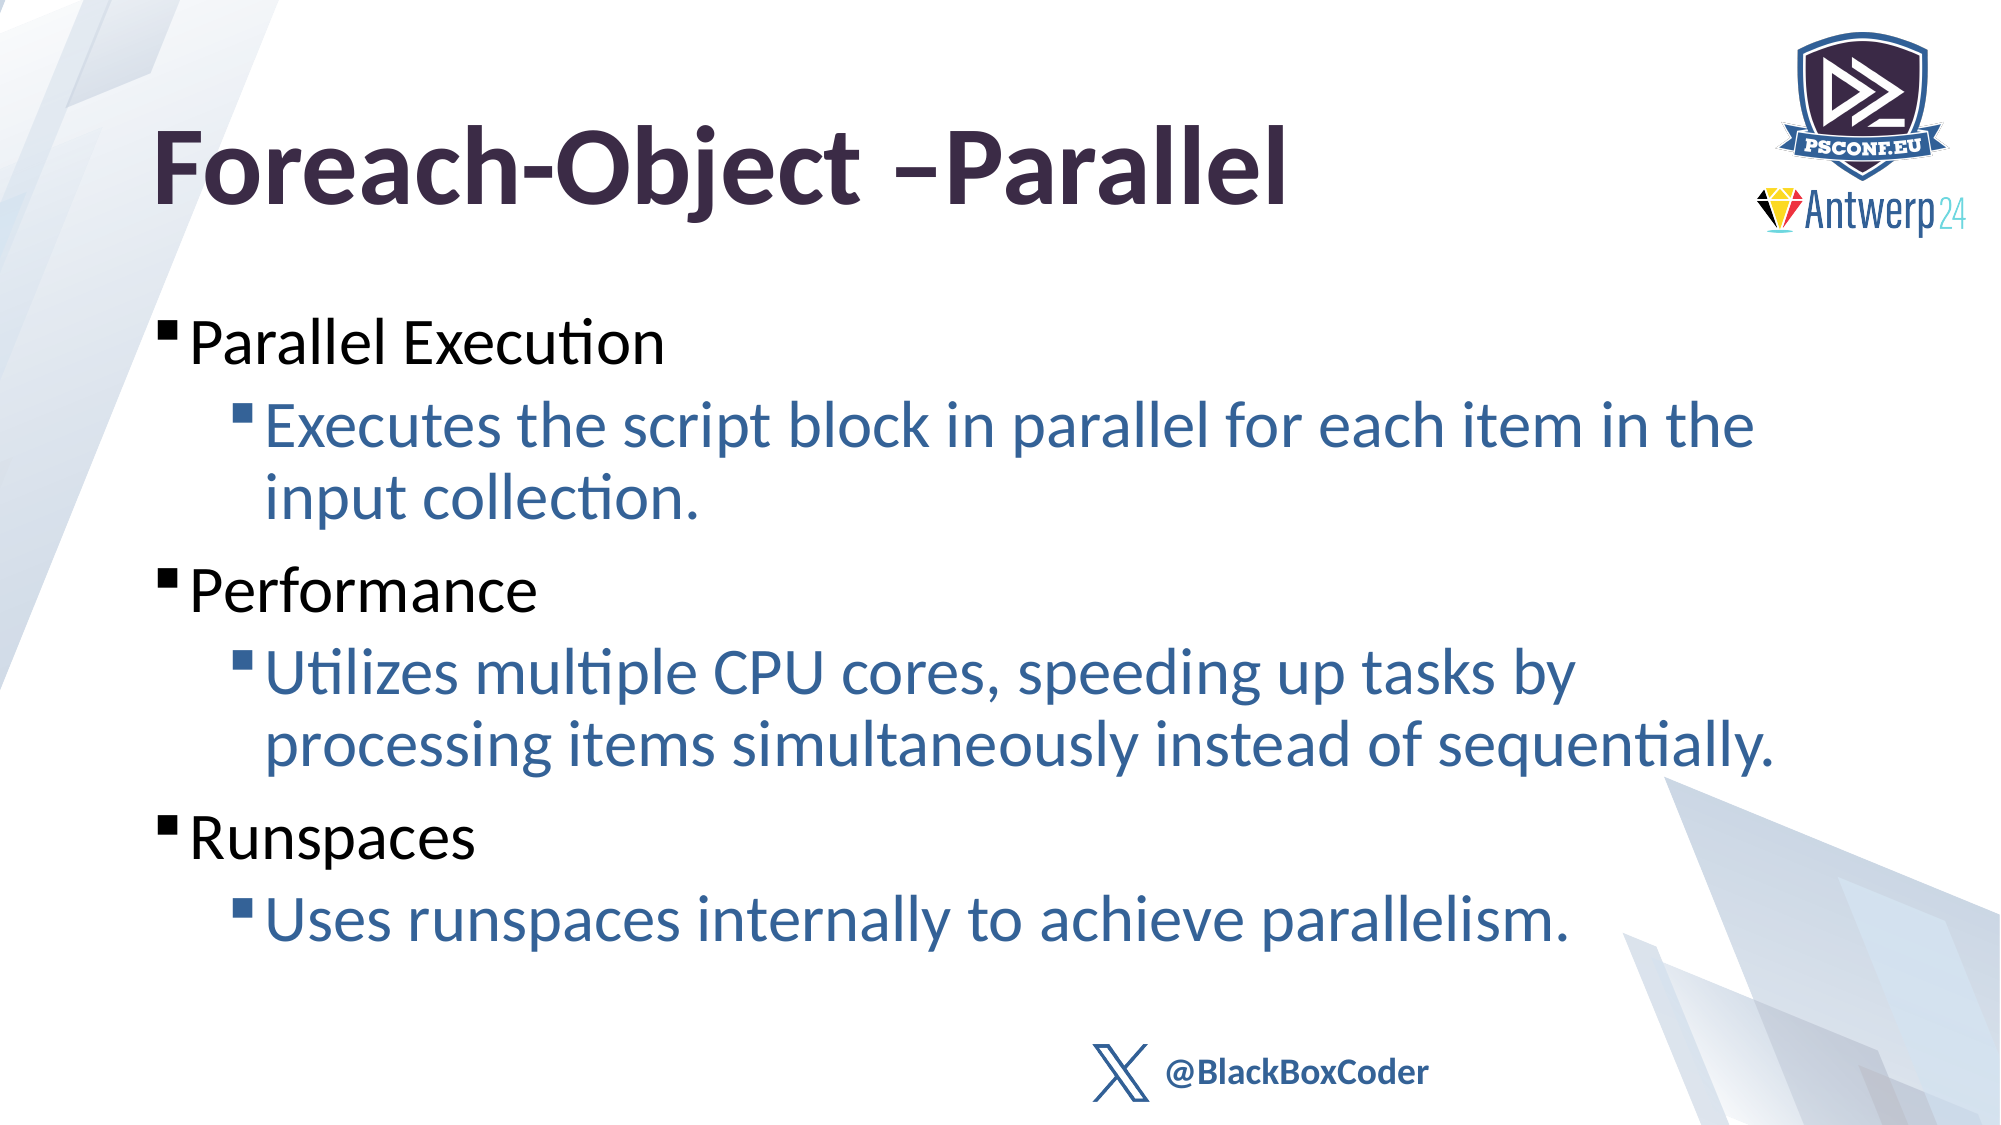

# Foreach-Object –Parallel
Parallel Execution
Executes the script block in parallel for each item in the input collection.
Performance
Utilizes multiple CPU cores, speeding up tasks by processing items simultaneously instead of sequentially.
Runspaces
Uses runspaces internally to achieve parallelism.